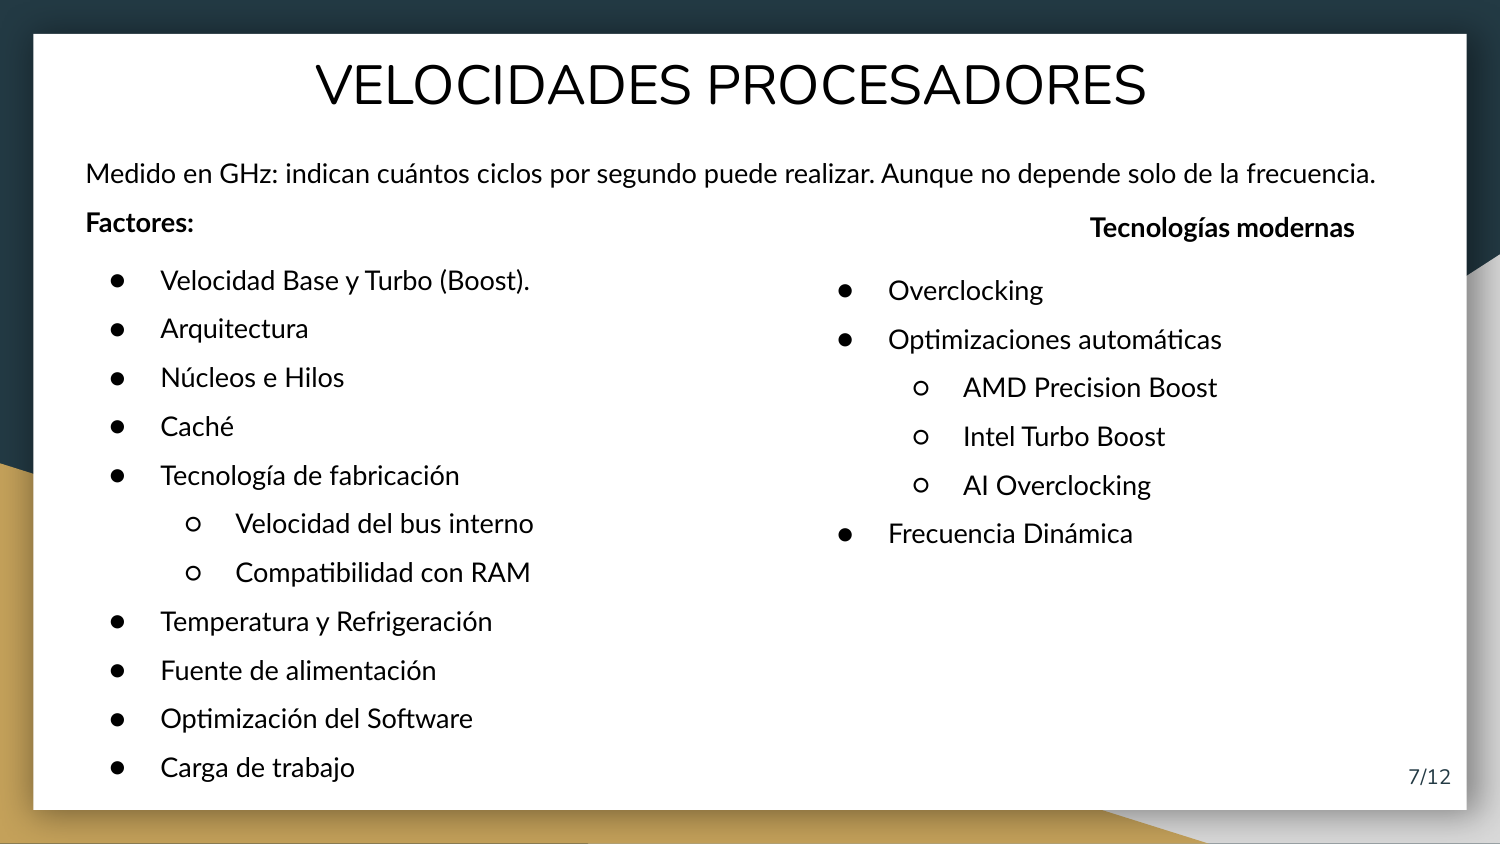

# VELOCIDADES PROCESADORES
Medido en GHz: indican cuántos ciclos por segundo puede realizar. Aunque no depende solo de la frecuencia.
Factores:

Tecnologías modernas
Velocidad Base y Turbo (Boost).
Arquitectura
Núcleos e Hilos
Caché
Tecnología de fabricación
Velocidad del bus interno
Compatibilidad con RAM
Temperatura y Refrigeración
Fuente de alimentación
Optimización del Software
Carga de trabajo
Overclocking
Optimizaciones automáticas
AMD Precision Boost
Intel Turbo Boost
AI Overclocking
Frecuencia Dinámica
7/12